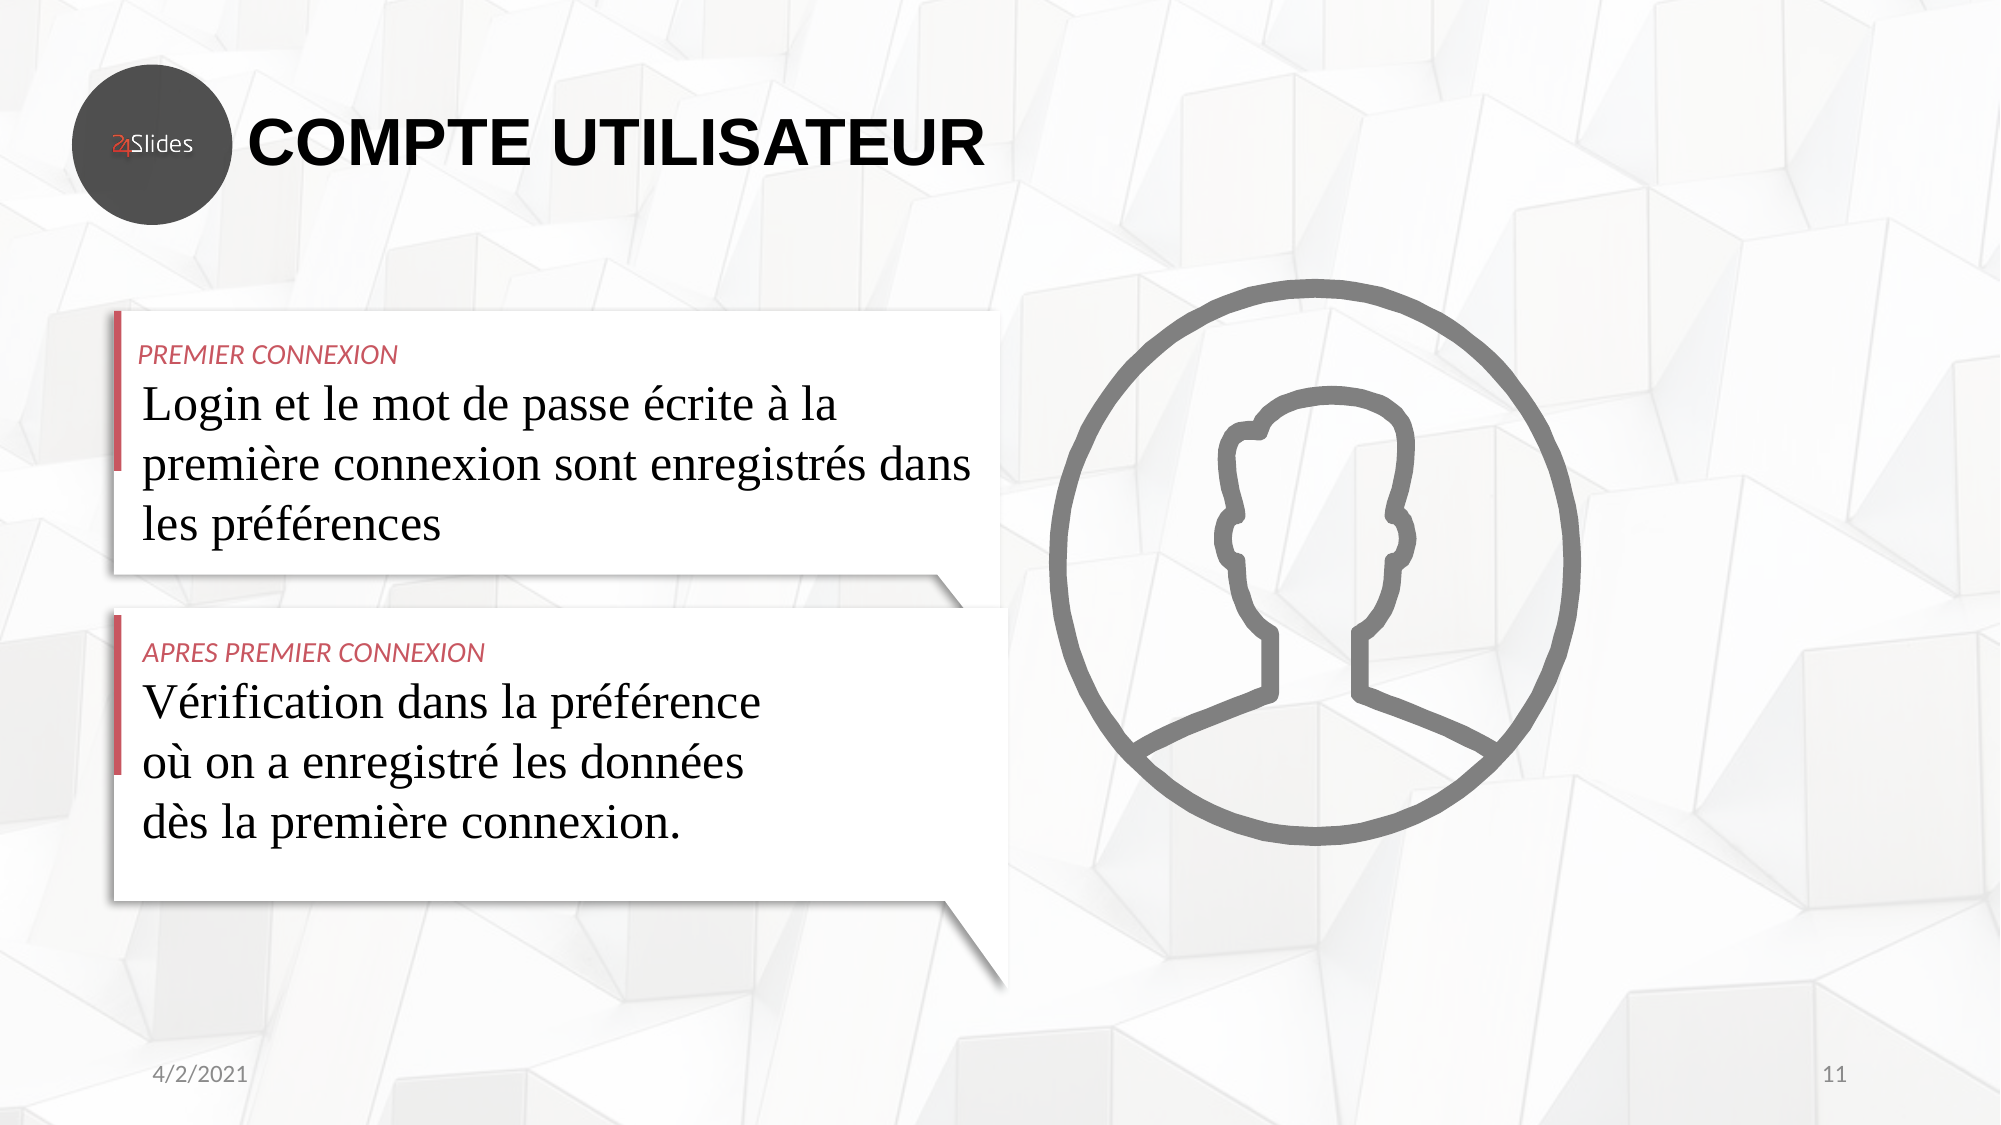

COMPTE UTILISATEUR

PREMIER CONNEXION
Login et le mot de passe écrite à la première connexion sont enregistrés dans les préférences

APRES PREMIER CONNEXION
Vérification dans la préférence où on a enregistré les données dès la première connexion.
4/2/2021
11